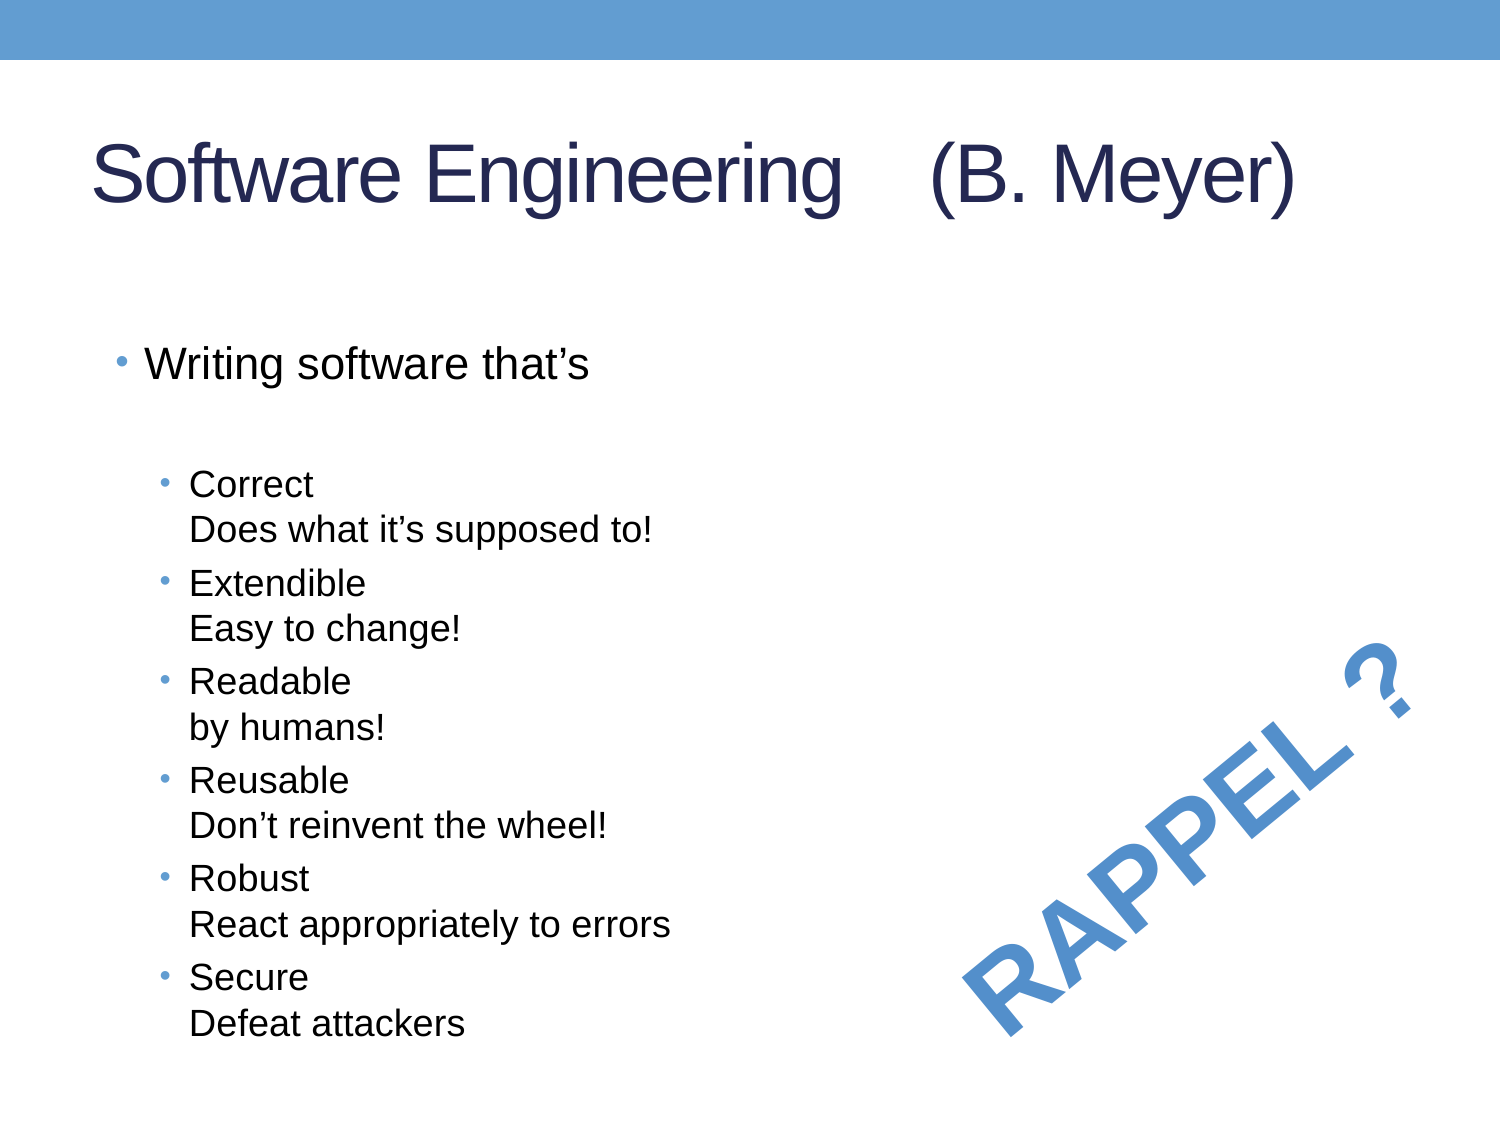

# Software Engineering    (B. Meyer)
Writing software that’s

Correct
		Does what it’s supposed to!
Extendible
		Easy to change!
Readable
		by humans!
Reusable
		Don’t reinvent the wheel!
Robust
		React appropriately to errors
Secure
		Defeat attackers

Rappel ?